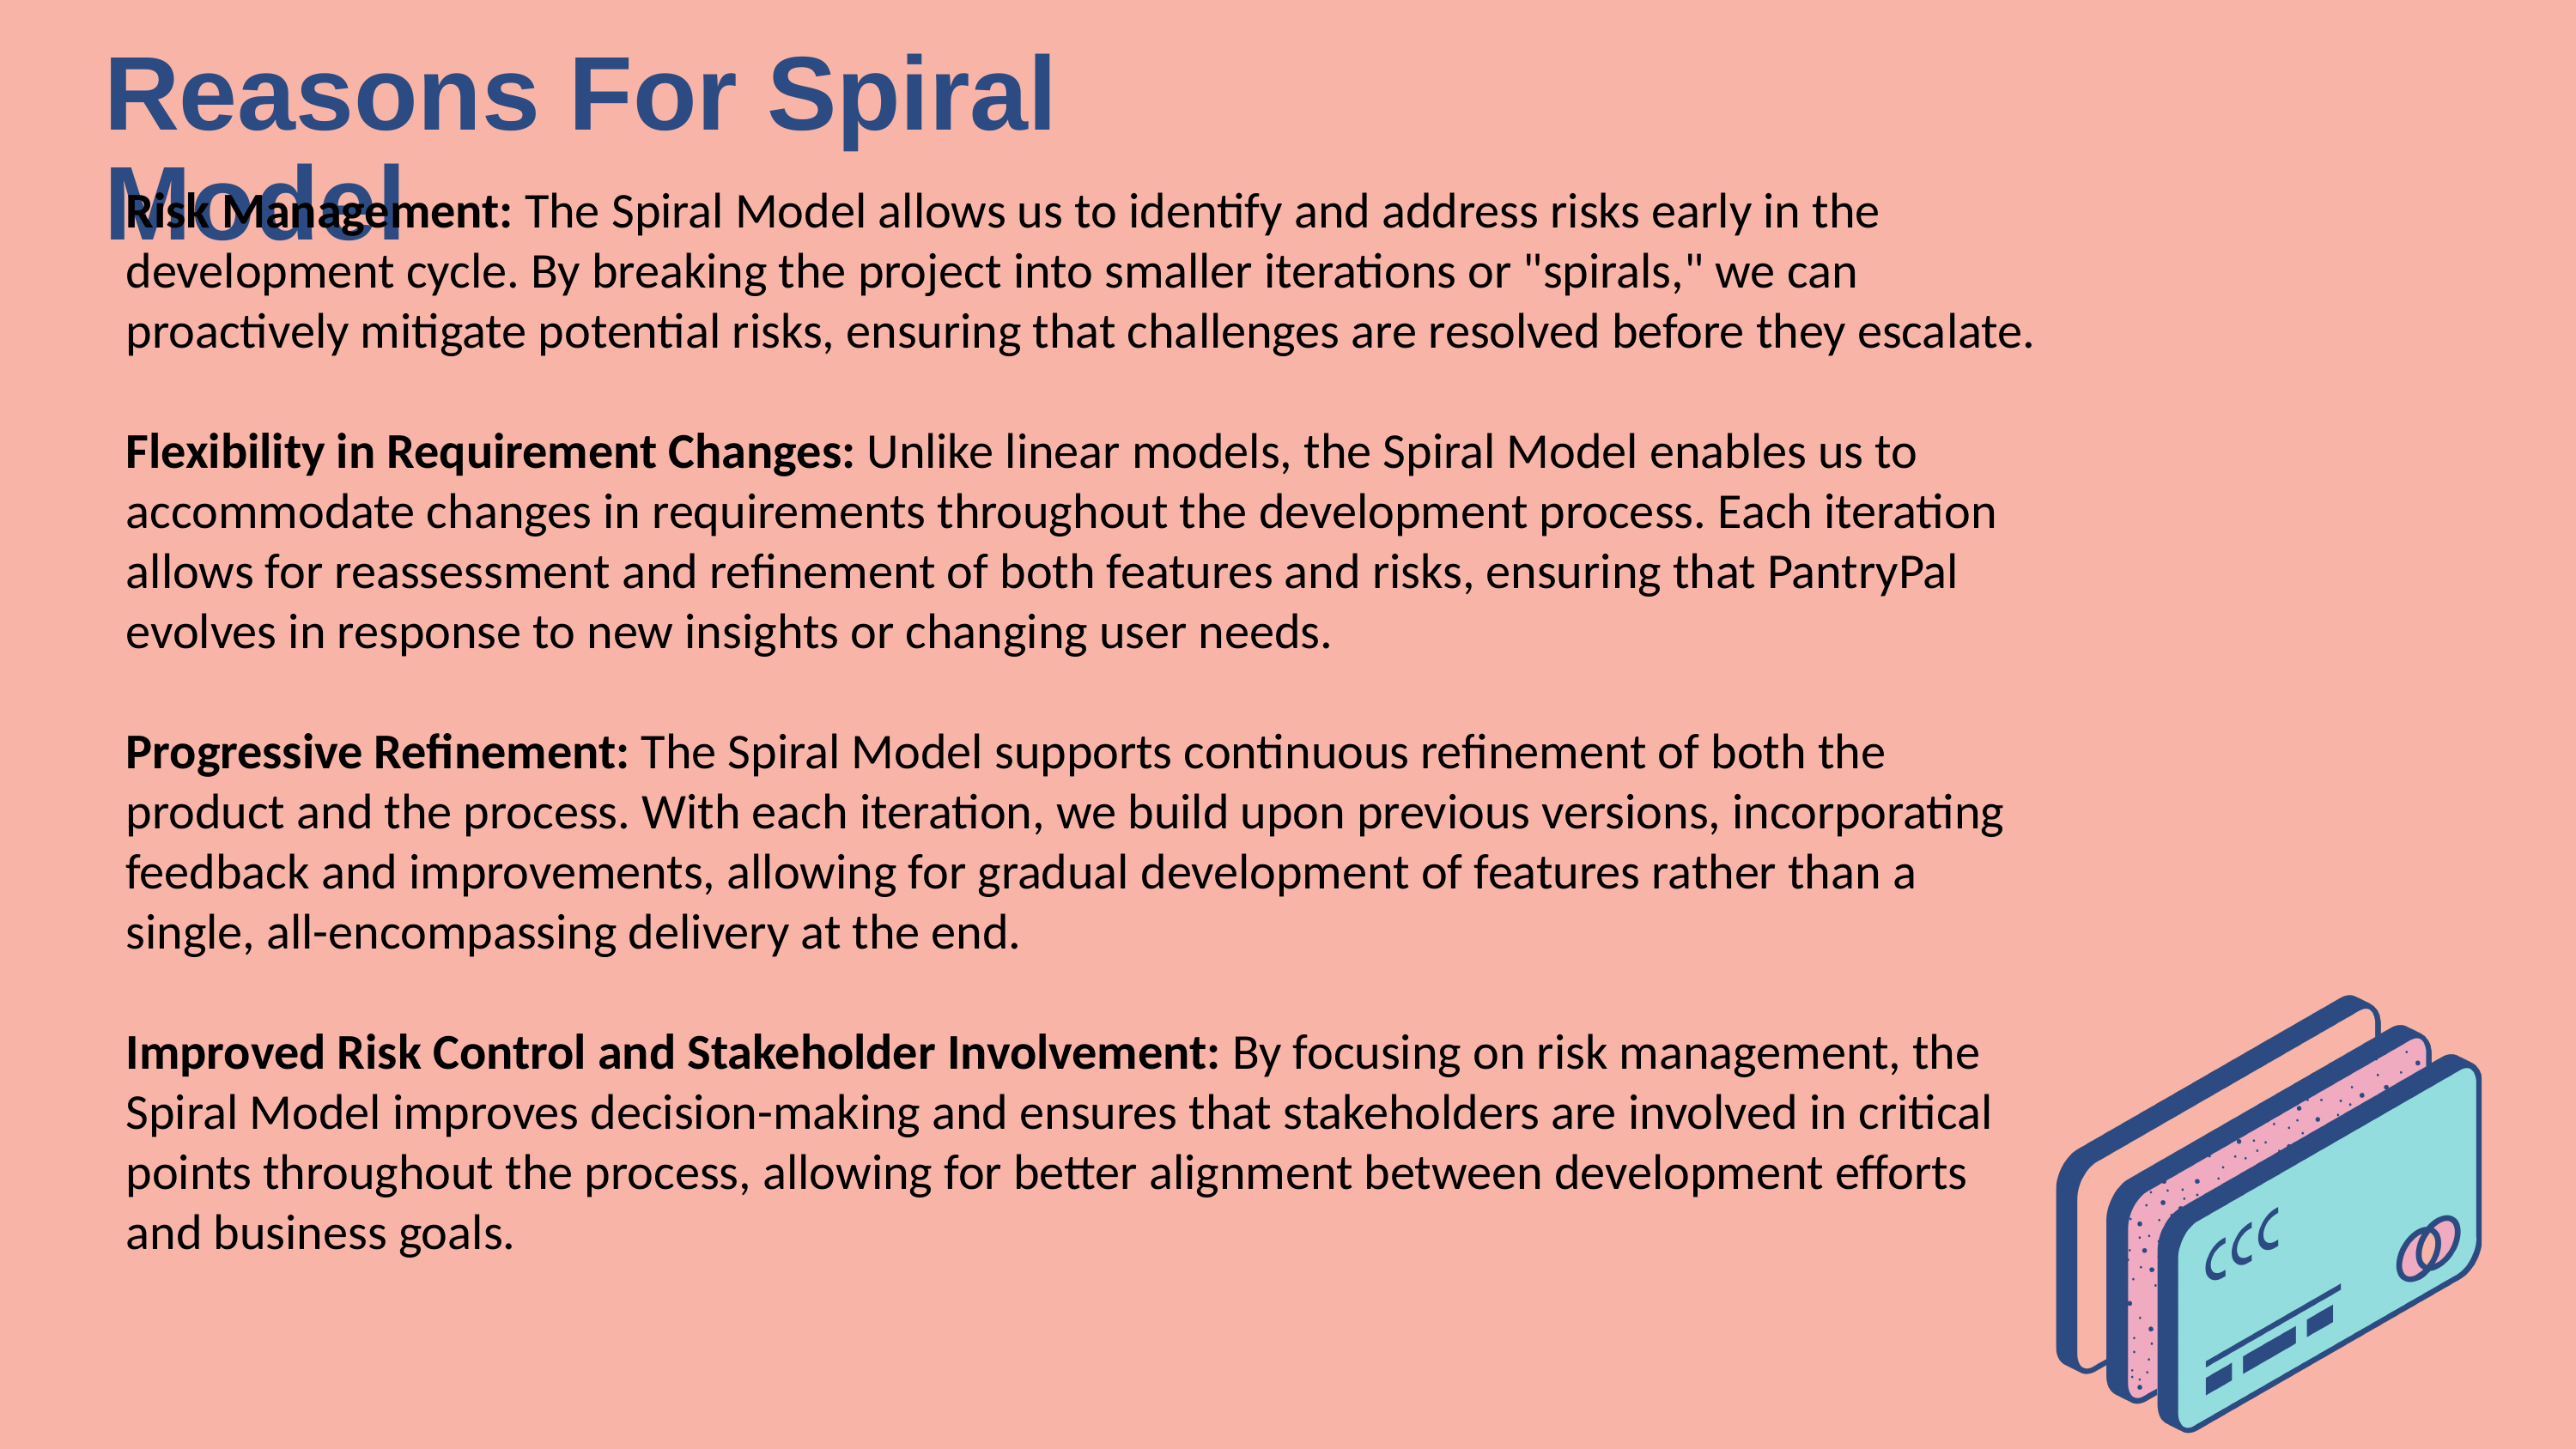

Reasons For Spiral Model
Risk Management: The Spiral Model allows us to identify and address risks early in the development cycle. By breaking the project into smaller iterations or "spirals," we can proactively mitigate potential risks, ensuring that challenges are resolved before they escalate.

Flexibility in Requirement Changes: Unlike linear models, the Spiral Model enables us to accommodate changes in requirements throughout the development process. Each iteration allows for reassessment and refinement of both features and risks, ensuring that PantryPal evolves in response to new insights or changing user needs.

Progressive Refinement: The Spiral Model supports continuous refinement of both the product and the process. With each iteration, we build upon previous versions, incorporating feedback and improvements, allowing for gradual development of features rather than a single, all-encompassing delivery at the end.

Improved Risk Control and Stakeholder Involvement: By focusing on risk management, the Spiral Model improves decision-making and ensures that stakeholders are involved in critical points throughout the process, allowing for better alignment between development efforts and business goals.